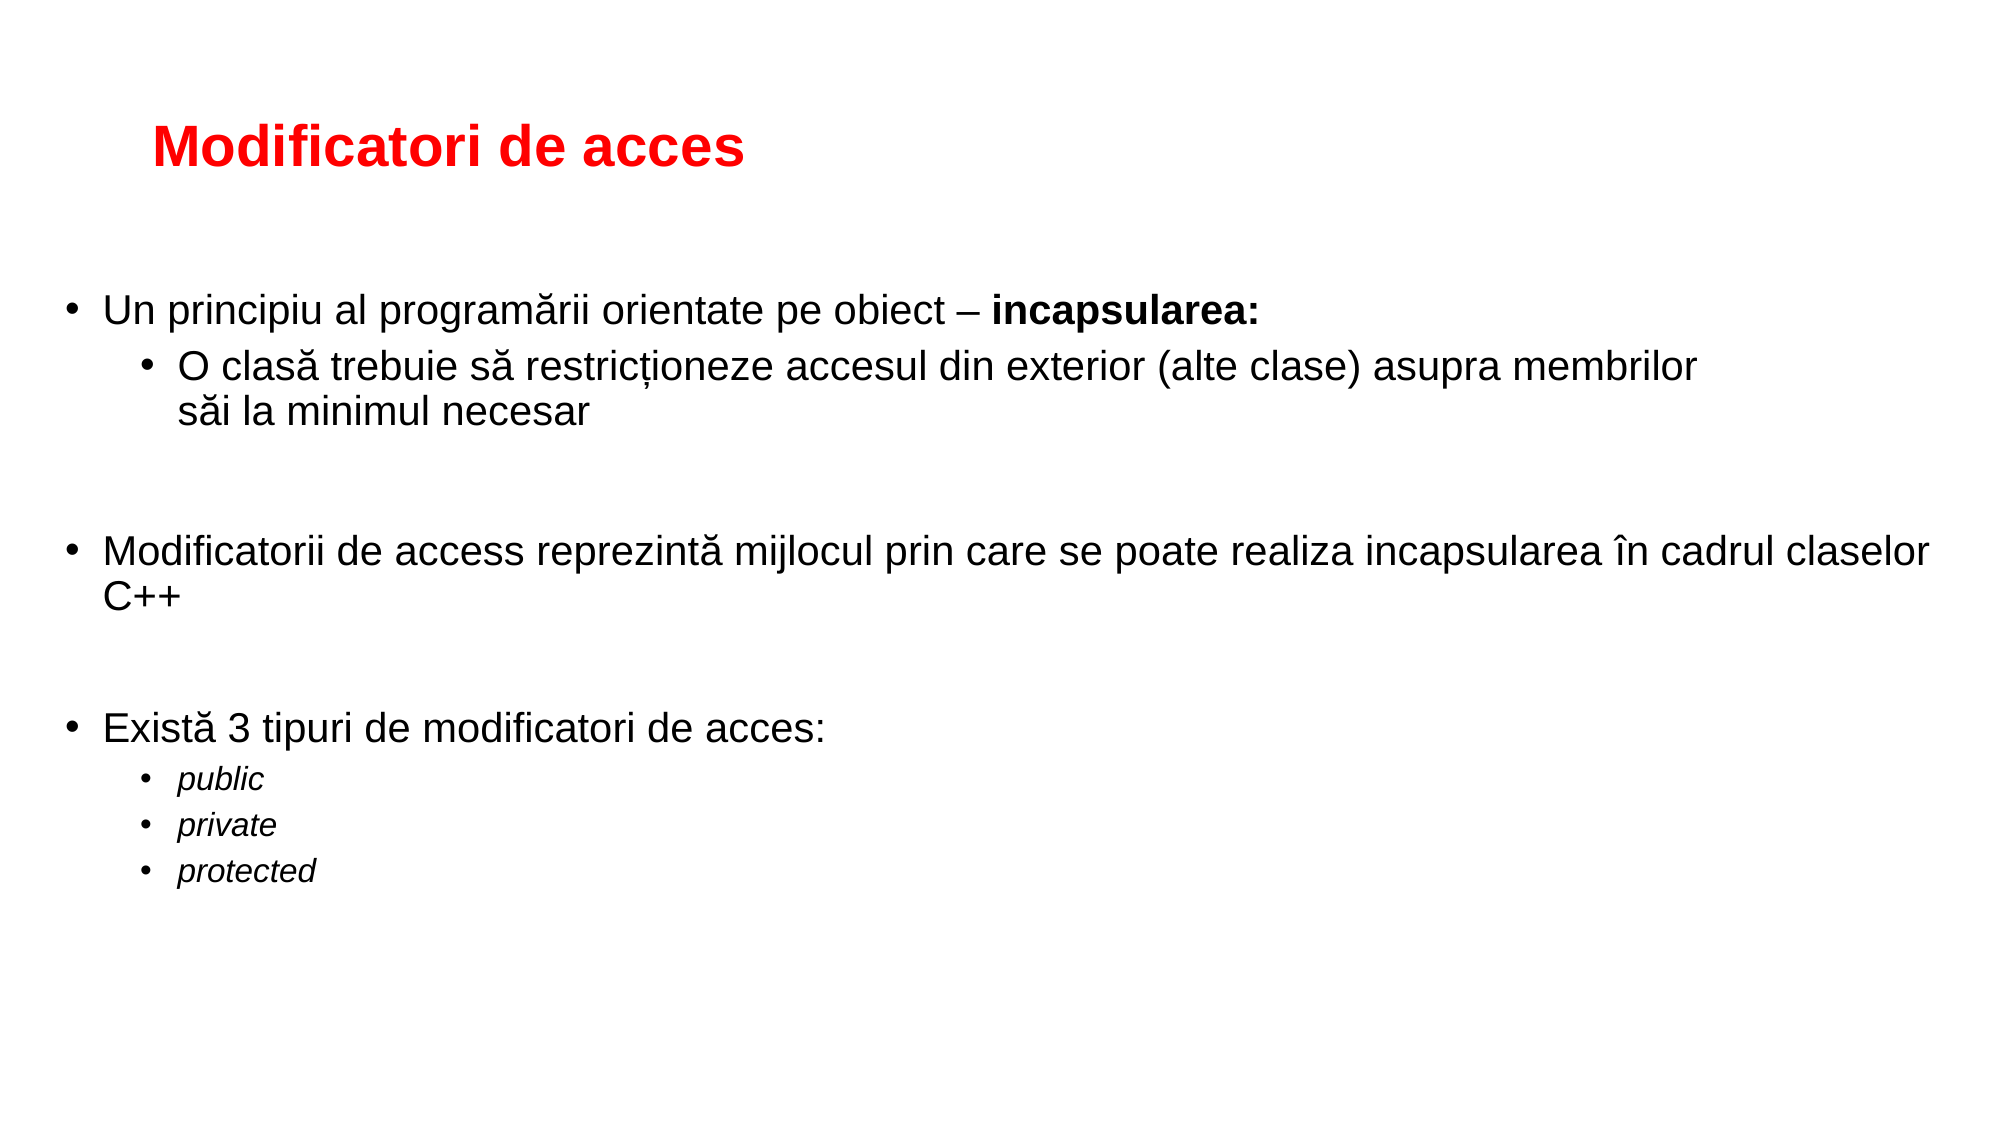

# Modificatori de acces
Un principiu al programării orientate pe obiect – incapsularea:
O clasă trebuie să restricționeze accesul din exterior (alte clase) asupra membrilor săi la minimul necesar

Modificatorii de access reprezintă mijlocul prin care se poate realiza incapsularea în cadrul claselor C++

Există 3 tipuri de modificatori de acces:
public
private
protected